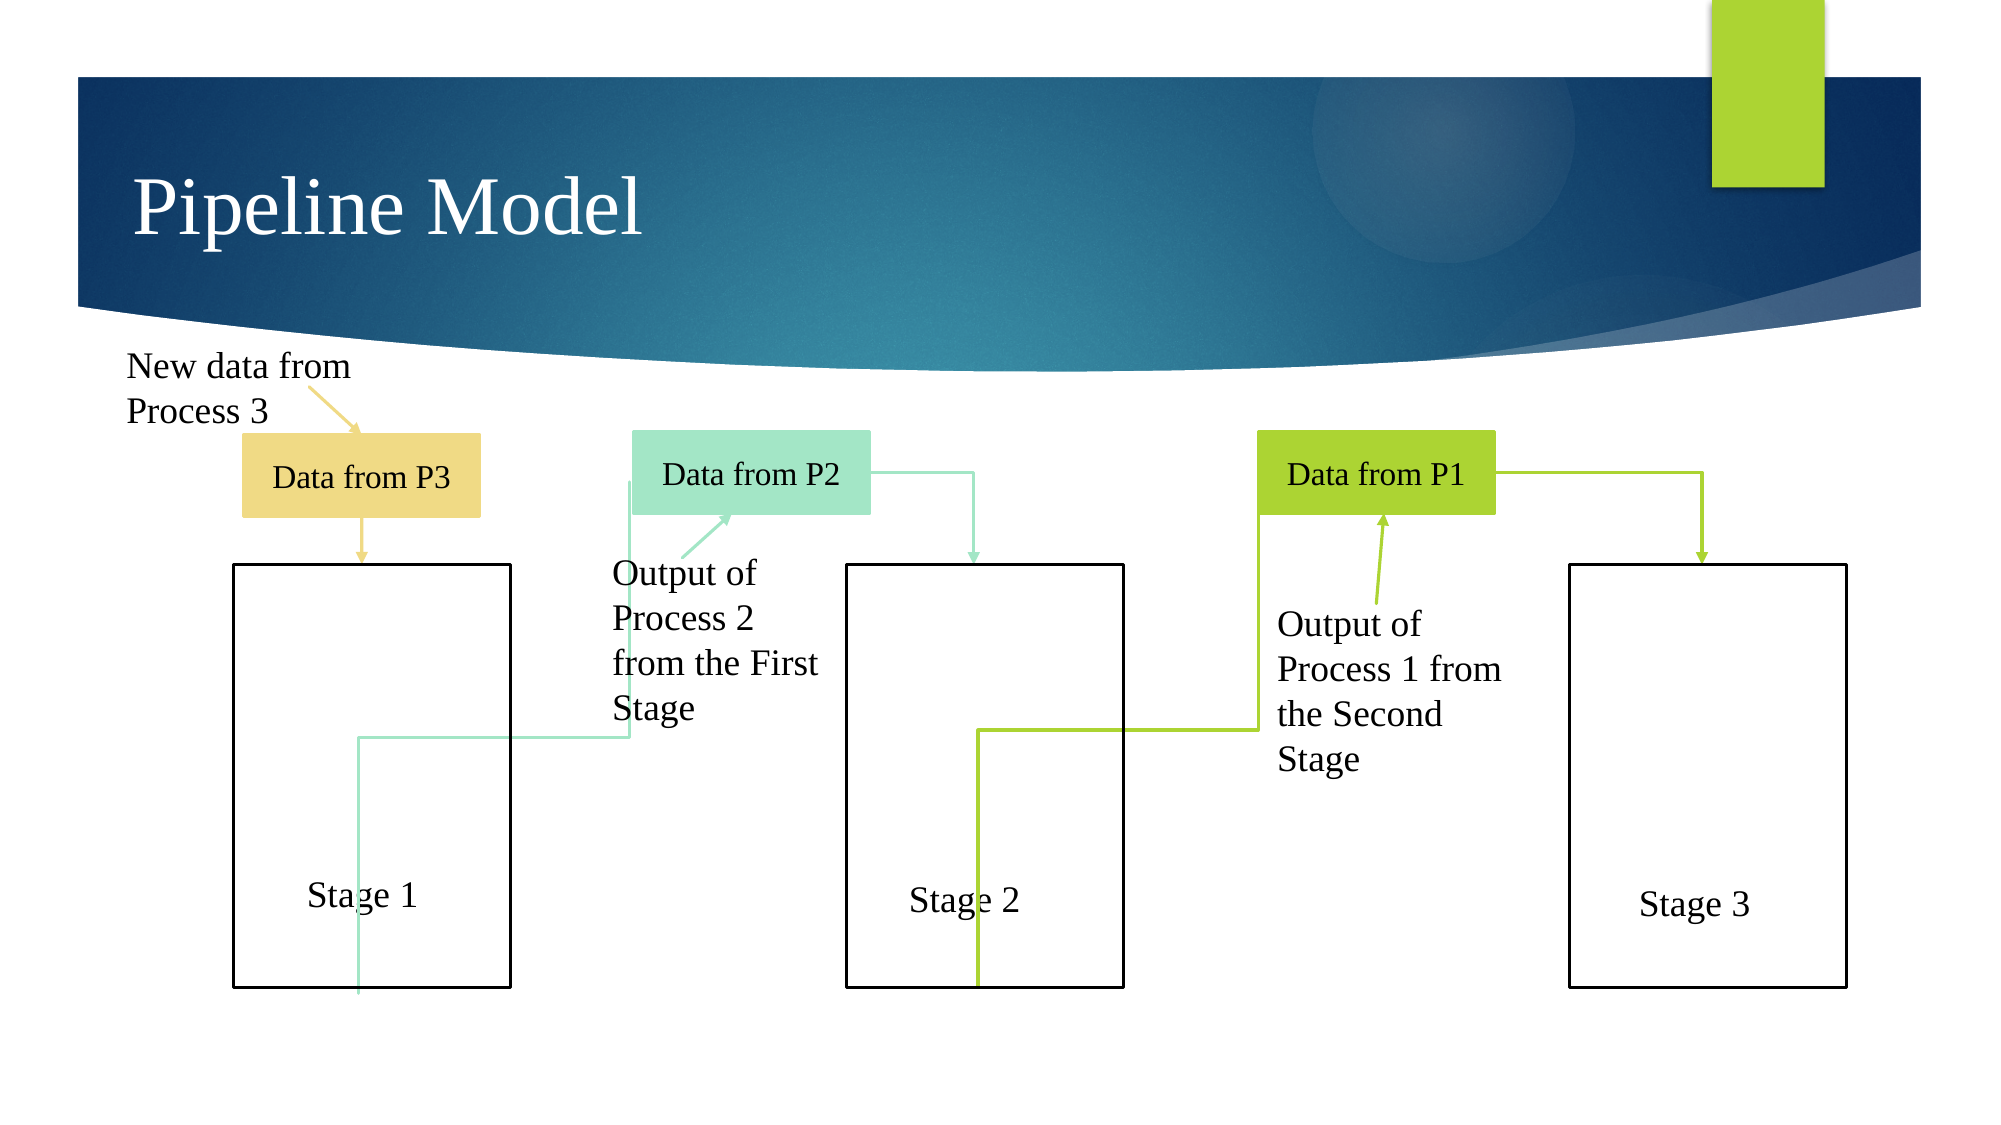

Pipeline Model
New data from Process 3
Data from P2
Data from P1
Data from P3
Output of Process 2 from the First Stage

Output of Process 1 from the Second Stage
Stage 1
Stage 2
Stage 3